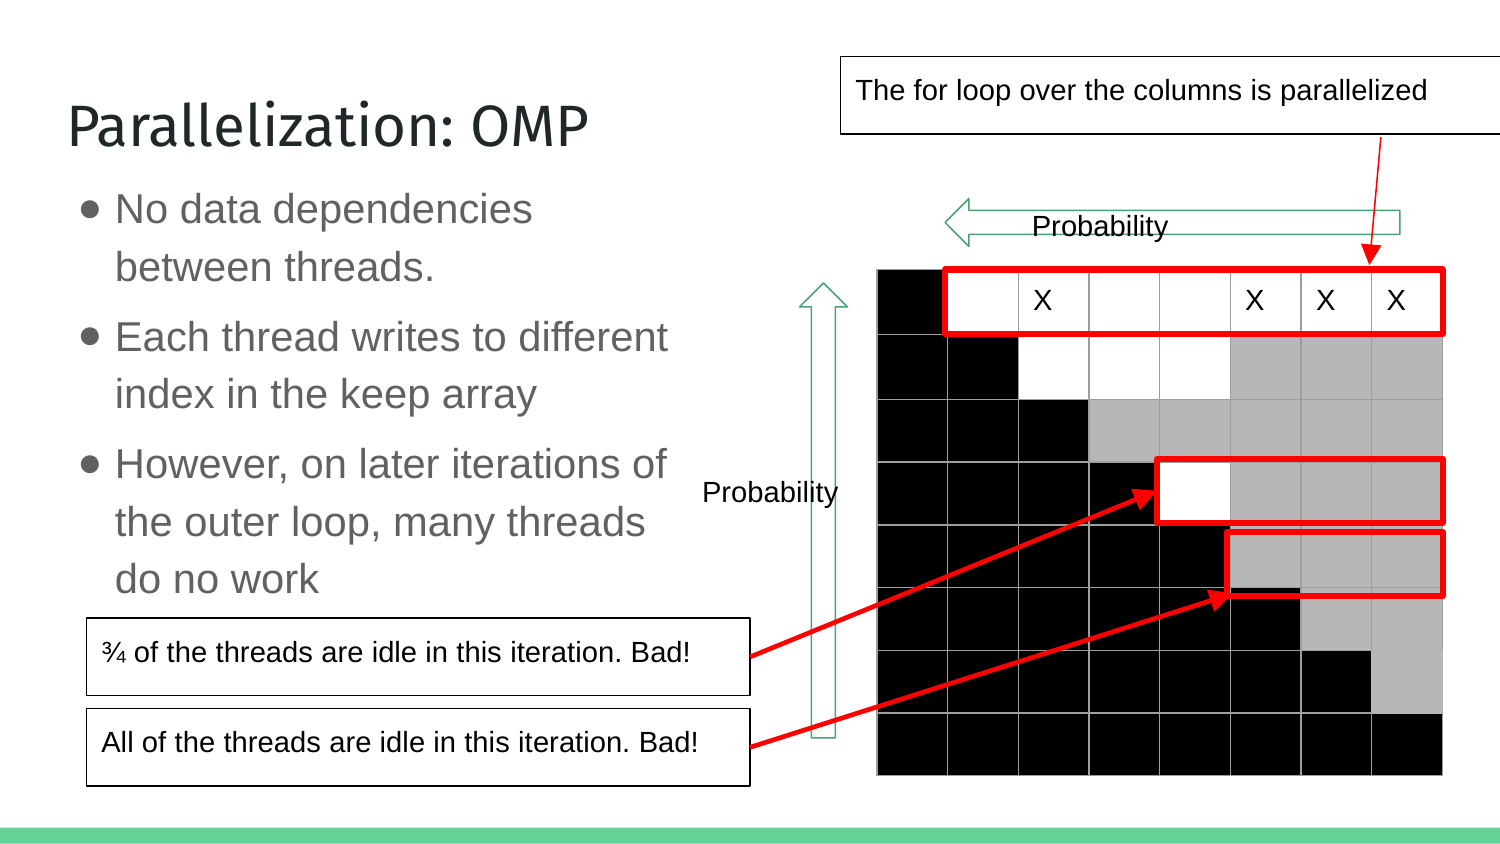

The for loop over the columns is parallelized
# Parallelization: OMP
No data dependencies between threads.
Each thread writes to different index in the keep array
However, on later iterations of the outer loop, many threads do no work
Probability

|  |  | X |  |  | X | X | X |
| --- | --- | --- | --- | --- | --- | --- | --- |
|  |  |  |  |  |  |  |  |
|  |  |  |  |  |  |  |  |
|  |  |  |  |  |  |  |  |
|  |  |  |  |  |  |  |  |
|  |  |  |  |  |  |  |  |
|  |  |  |  |  |  |  |  |
|  |  |  |  |  |  |  |  |

Probability

¾ of the threads are idle in this iteration. Bad!
All of the threads are idle in this iteration. Bad!